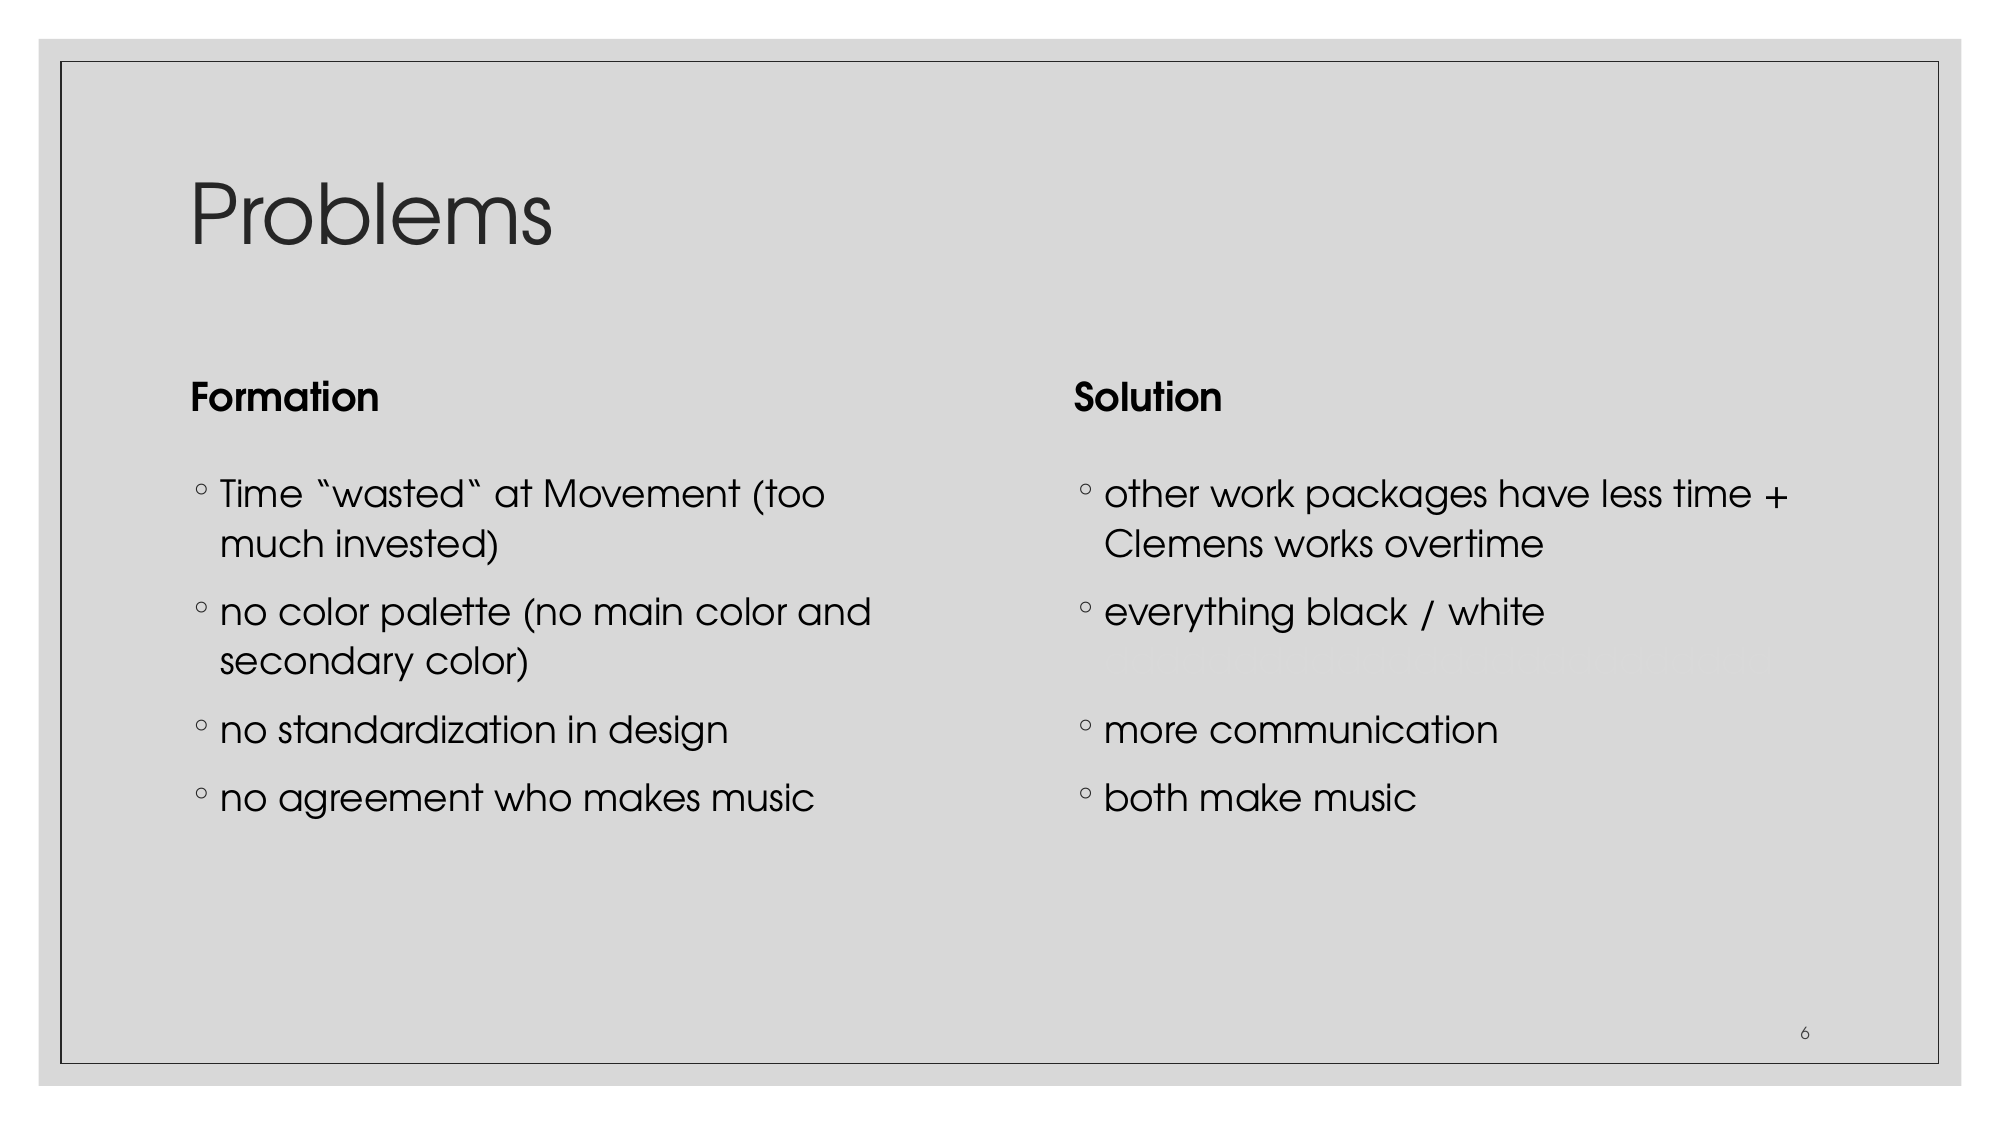

# Problems
Formation
Solution
other work packages have less time + Clemens works overtime
everything black / white dddddddddddddddddddddddddd
more communication
both make music
Time “wasted“ at Movement (too much invested)
no color palette (no main color and secondary color)
no standardization in design
no agreement who makes music
6